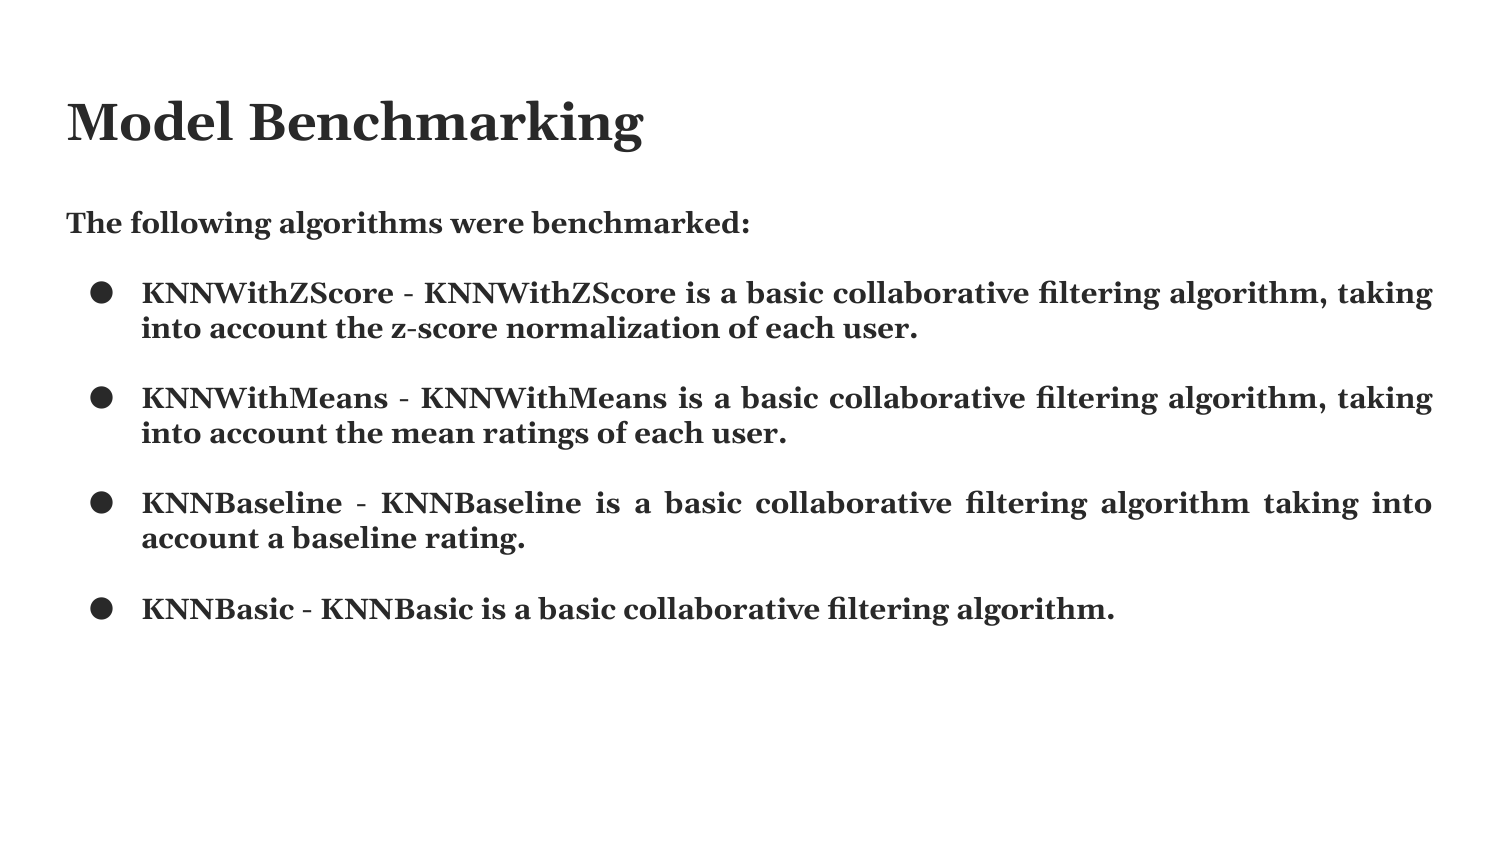

# Model Benchmarking
The following algorithms were benchmarked:

KNNWithZScore - KNNWithZScore is a basic collaborative filtering algorithm, taking into account the z-score normalization of each user.

KNNWithMeans - KNNWithMeans is a basic collaborative filtering algorithm, taking into account the mean ratings of each user.

KNNBaseline - KNNBaseline is a basic collaborative filtering algorithm taking into account a baseline rating.

KNNBasic - KNNBasic is a basic collaborative filtering algorithm.